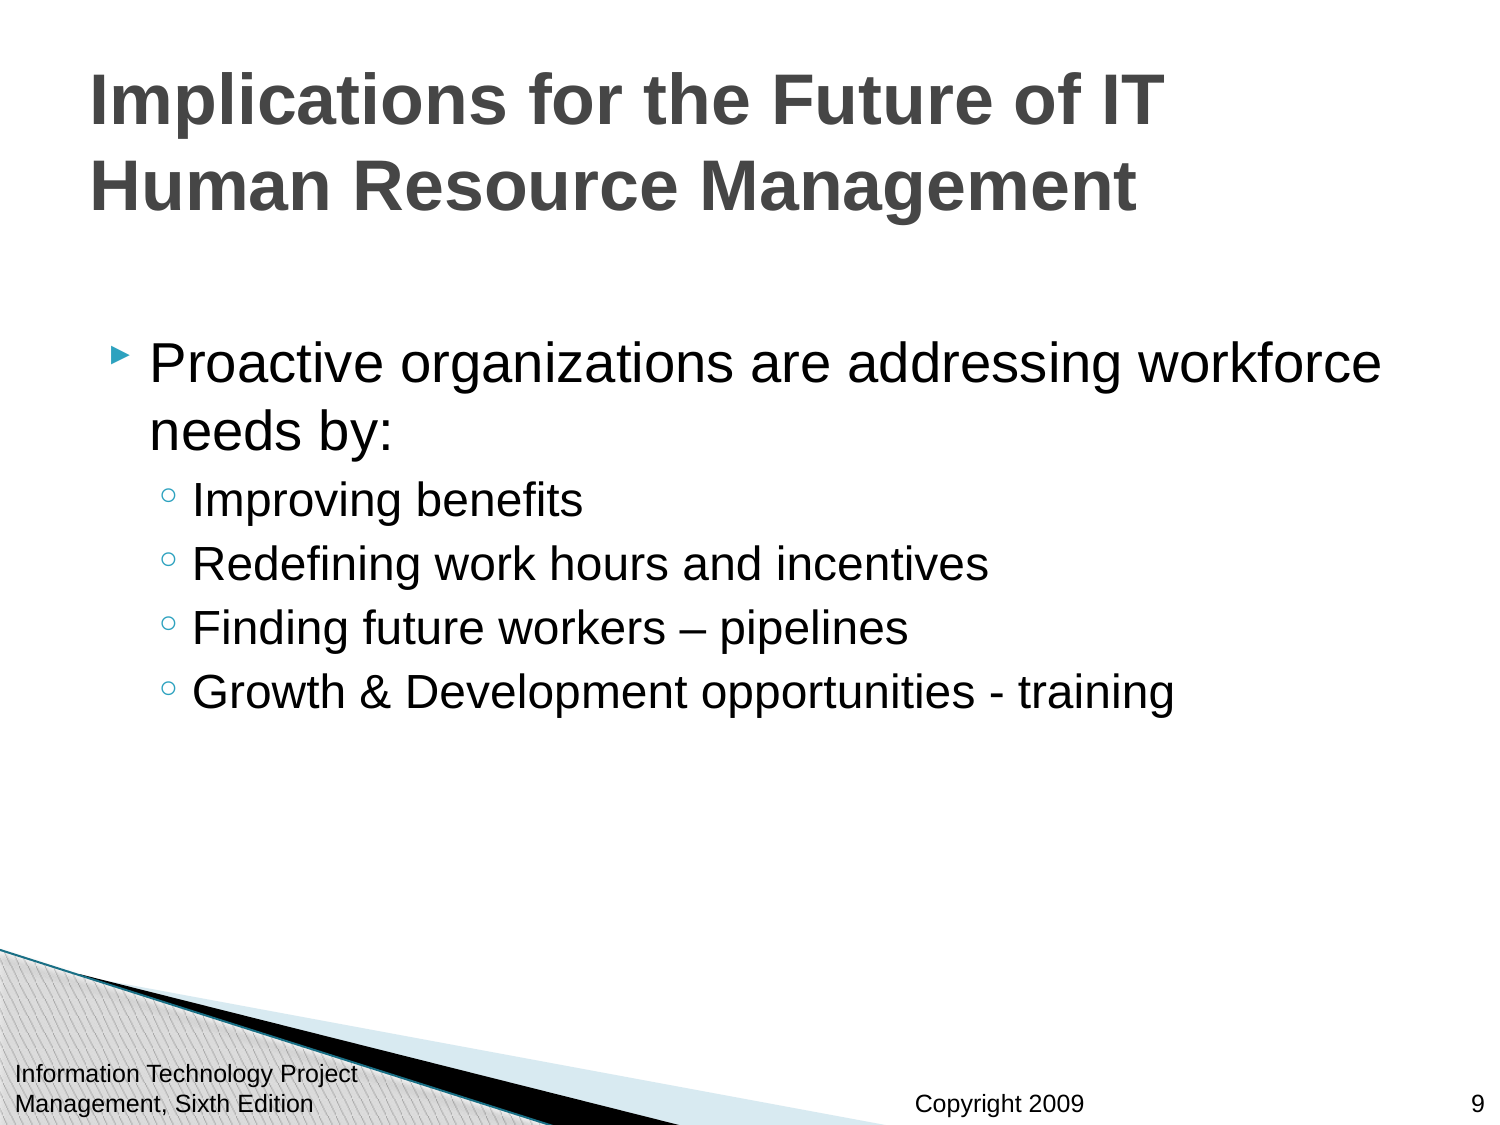

# Implications for the Future of IT Human Resource Management

Proactive organizations are addressing workforce needs by:
Improving benefits
Redefining work hours and incentives
Finding future workers – pipelines
Growth & Development opportunities - training
Information Technology Project Management, Sixth Edition
9